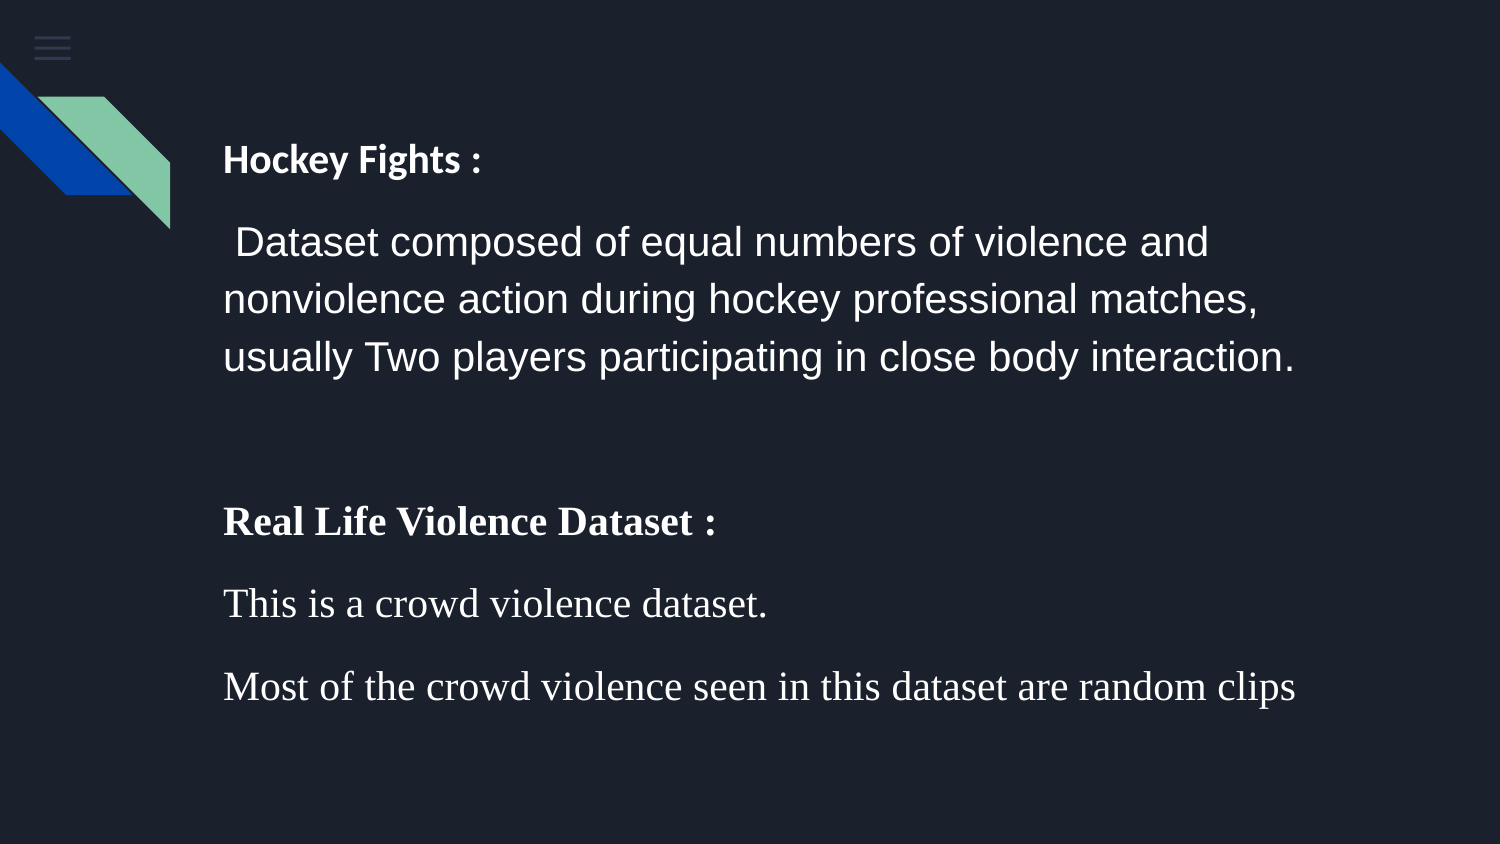

Hockey Fights :
 Dataset composed of equal numbers of violence and nonviolence action during hockey professional matches, usually Two players participating in close body interaction.

Real Life Violence Dataset :
This is a crowd violence dataset.
Most of the crowd violence seen in this dataset are random clips